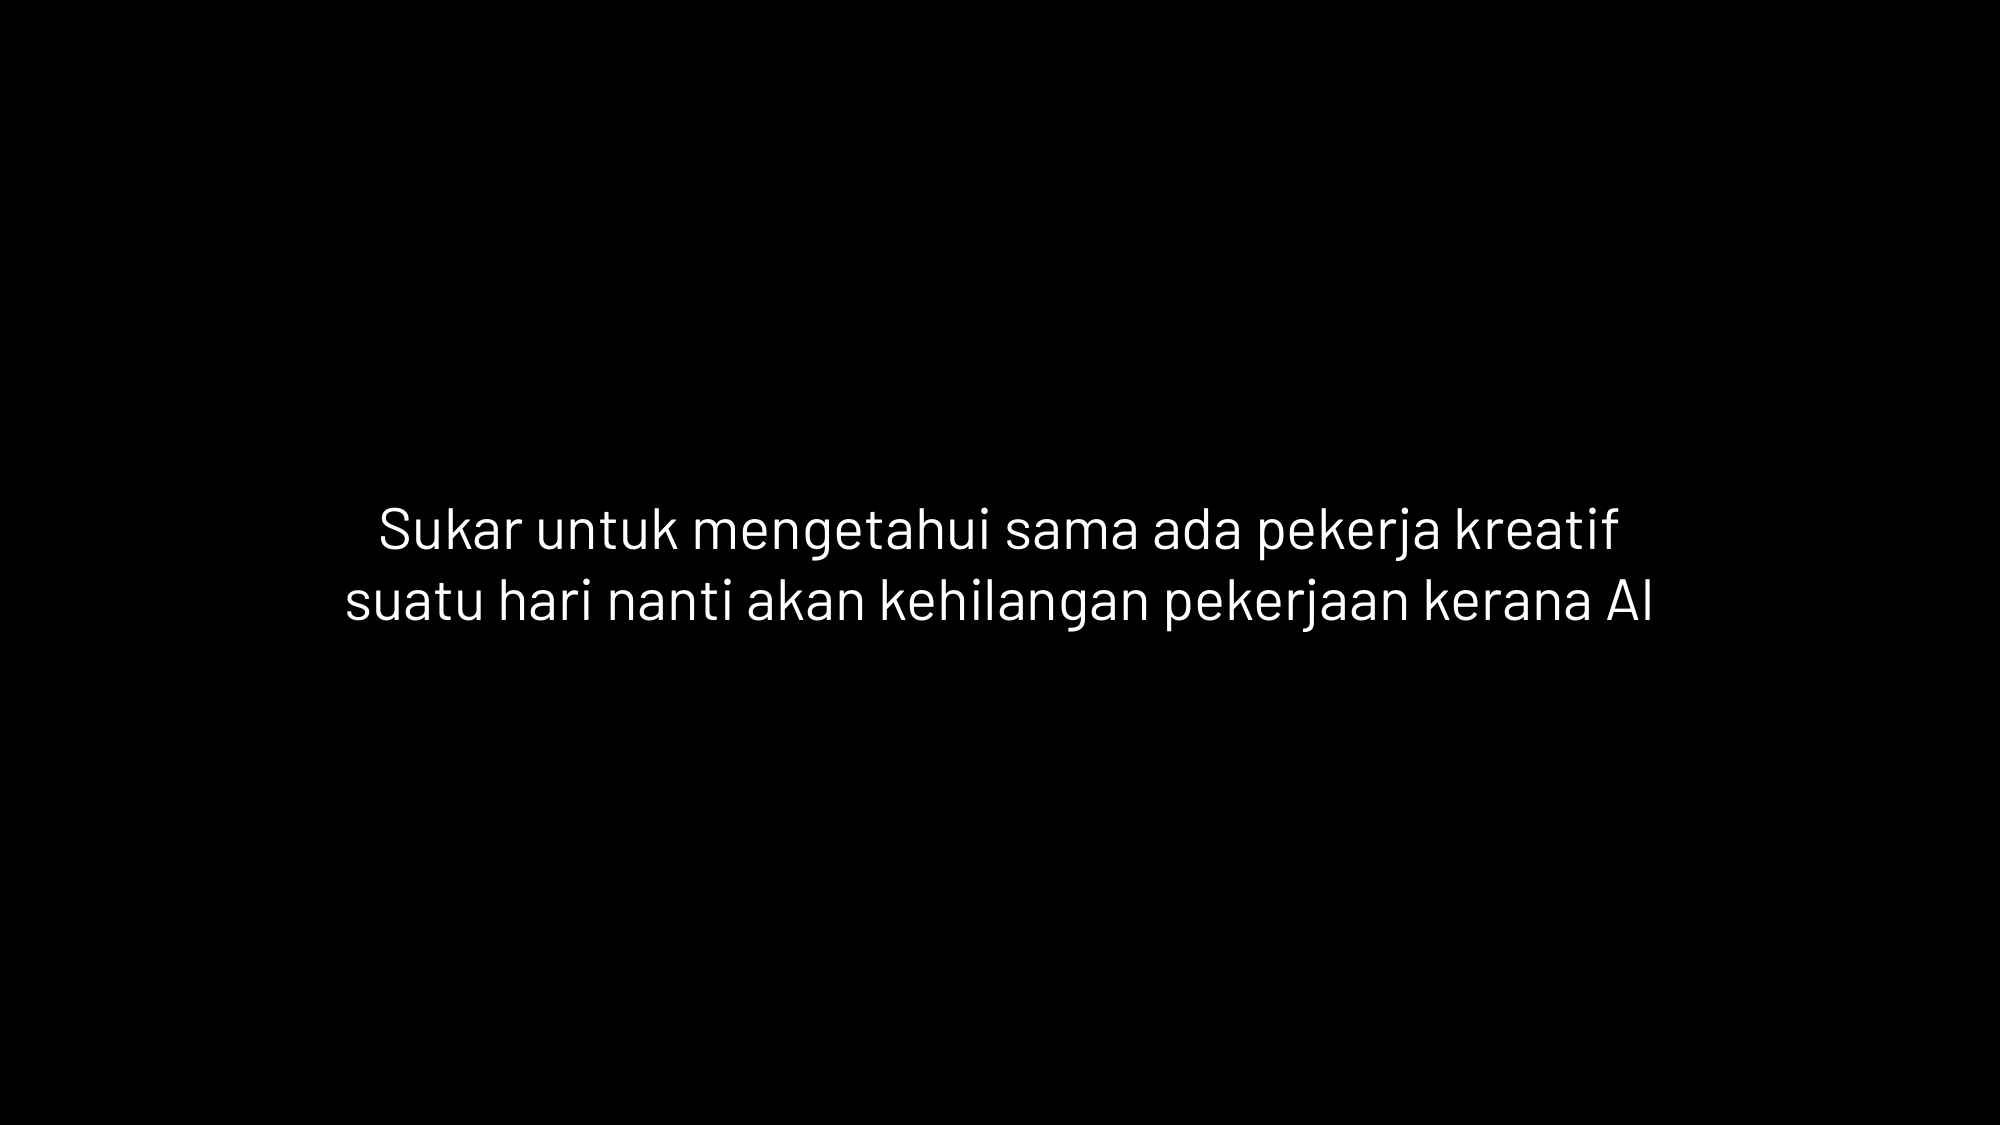

Sukar untuk mengetahui sama ada pekerja kreatif suatu hari nanti akan kehilangan pekerjaan kerana AI